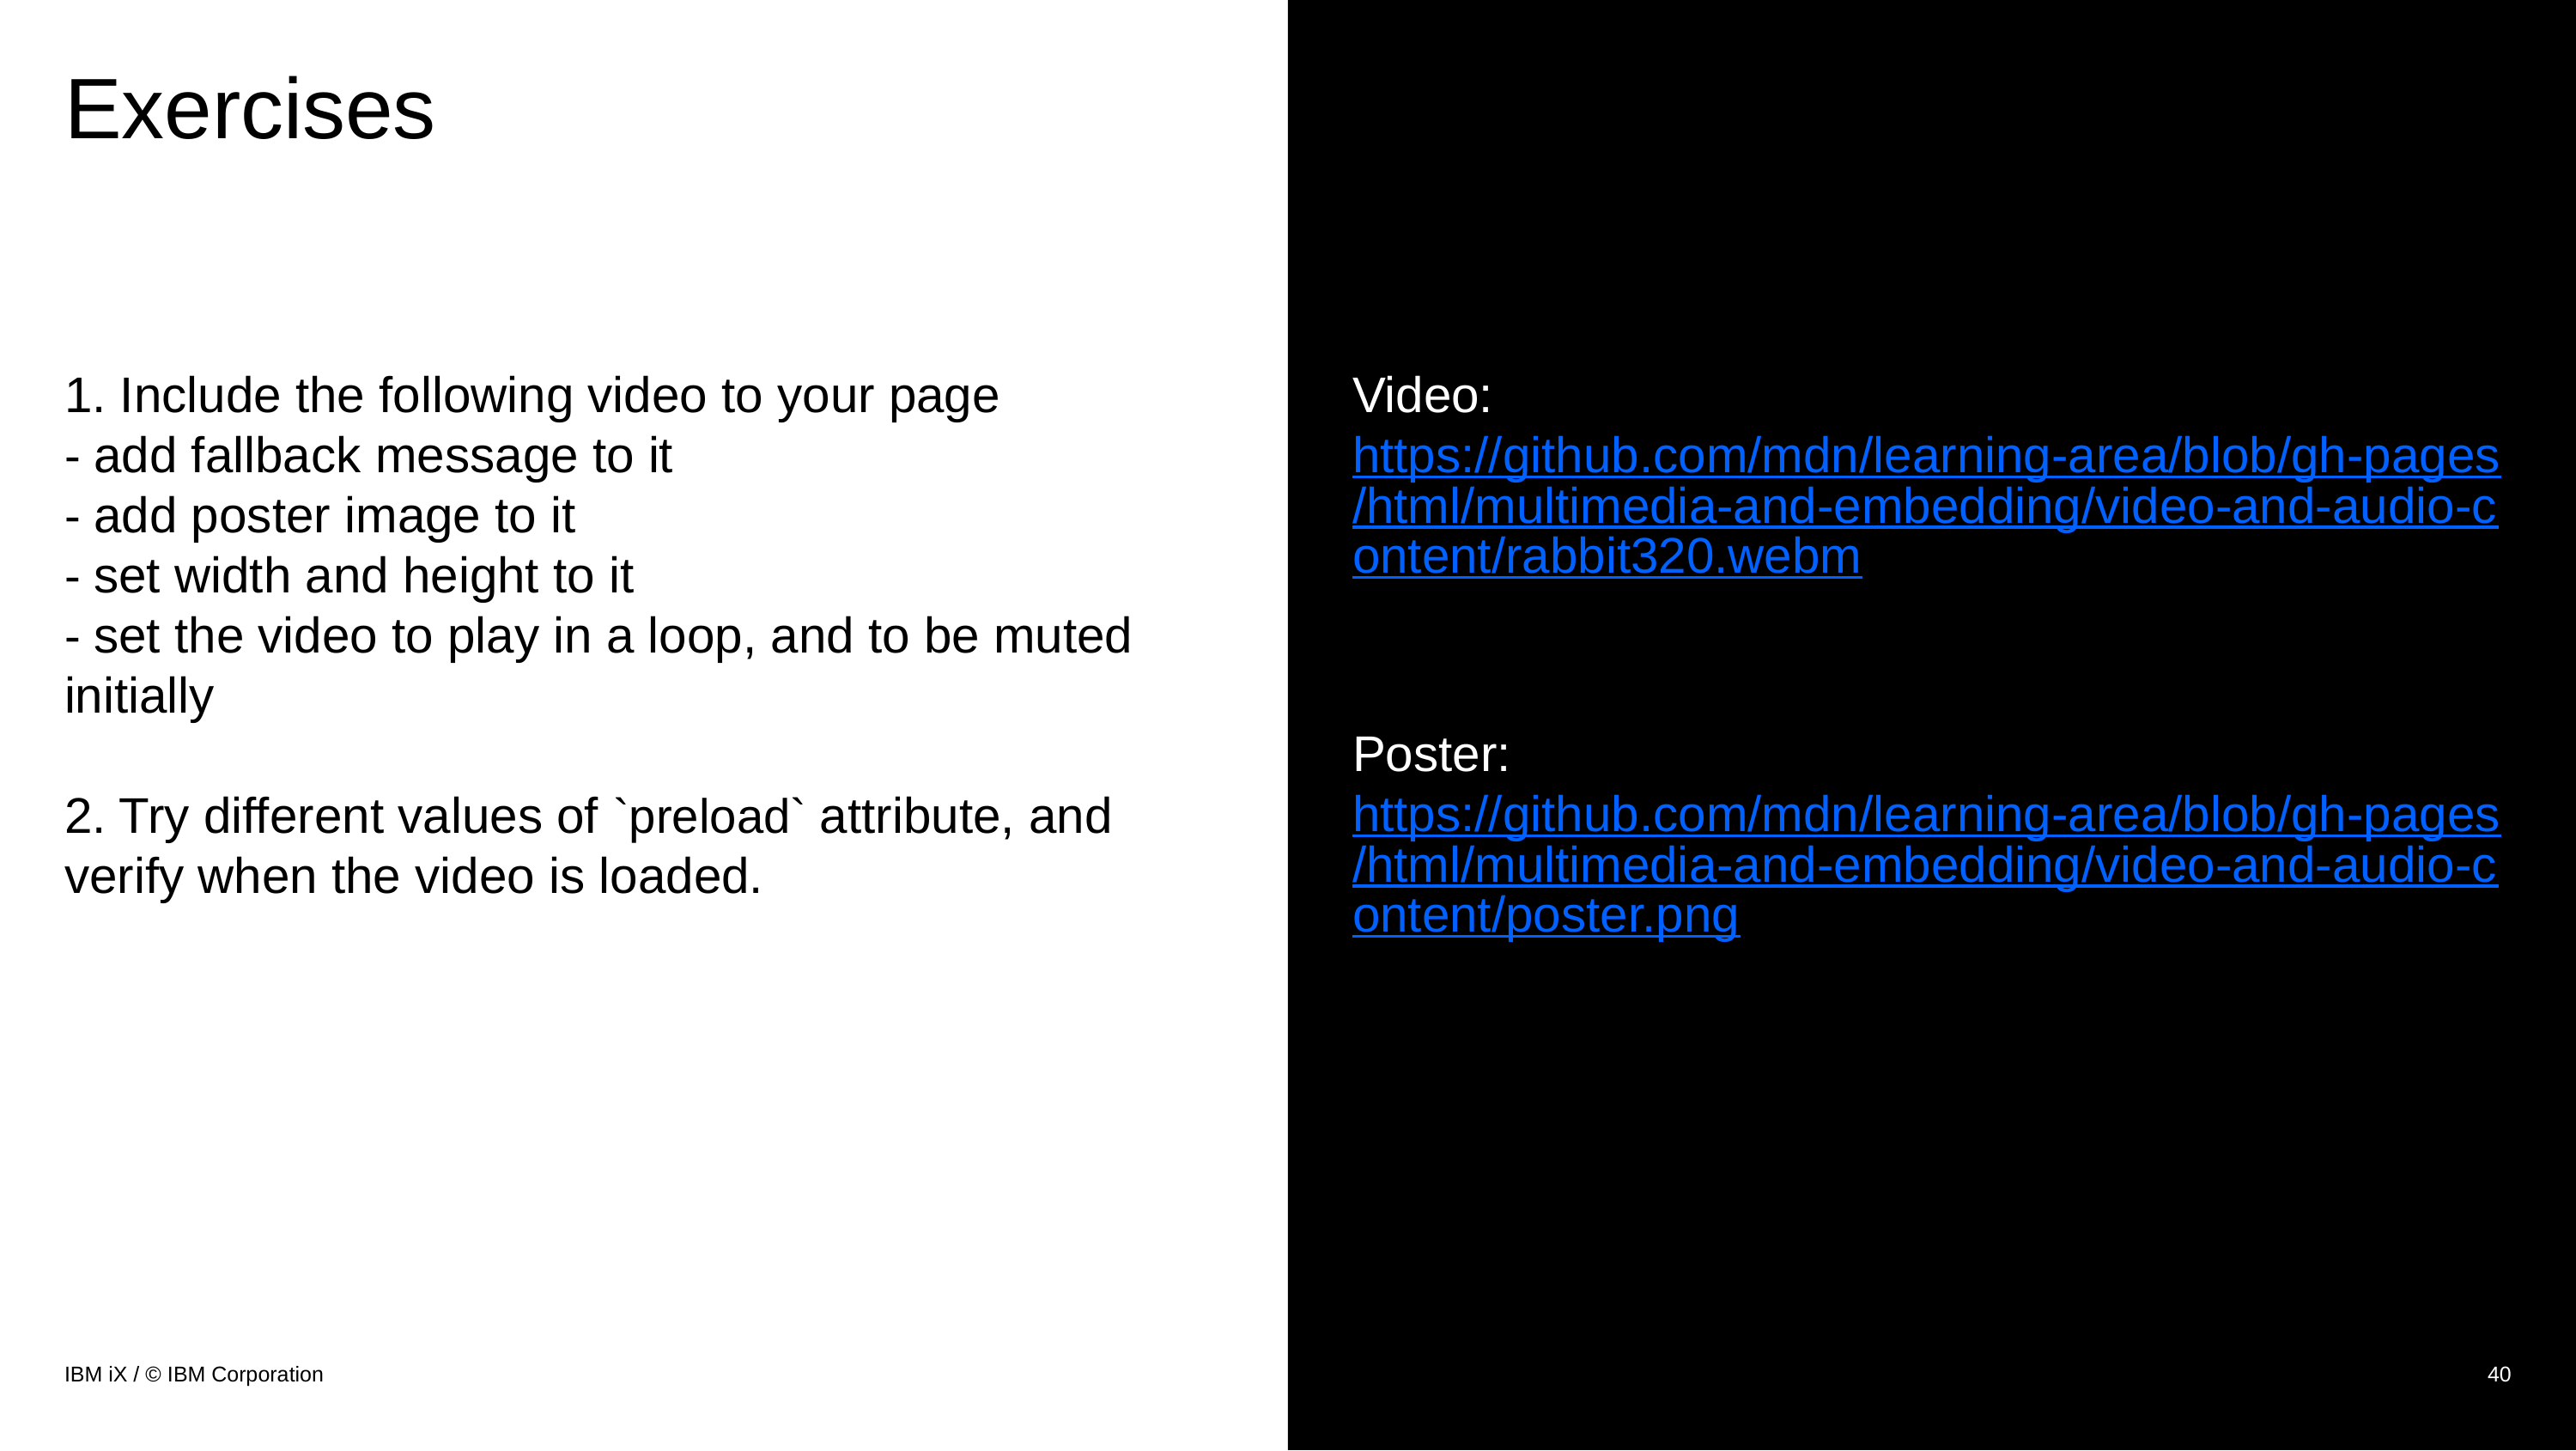

# Exercises
Video:
https://github.com/mdn/learning-area/blob/gh-pages/html/multimedia-and-embedding/video-and-audio-content/rabbit320.webm

Poster:
https://github.com/mdn/learning-area/blob/gh-pages/html/multimedia-and-embedding/video-and-audio-content/poster.png

1. Include the following video to your page
- add fallback message to it
- add poster image to it
- set width and height to it
- set the video to play in a loop, and to be muted initially

2. Try different values of `preload` attribute, and verify when the video is loaded.
IBM iX / © IBM Corporation
40